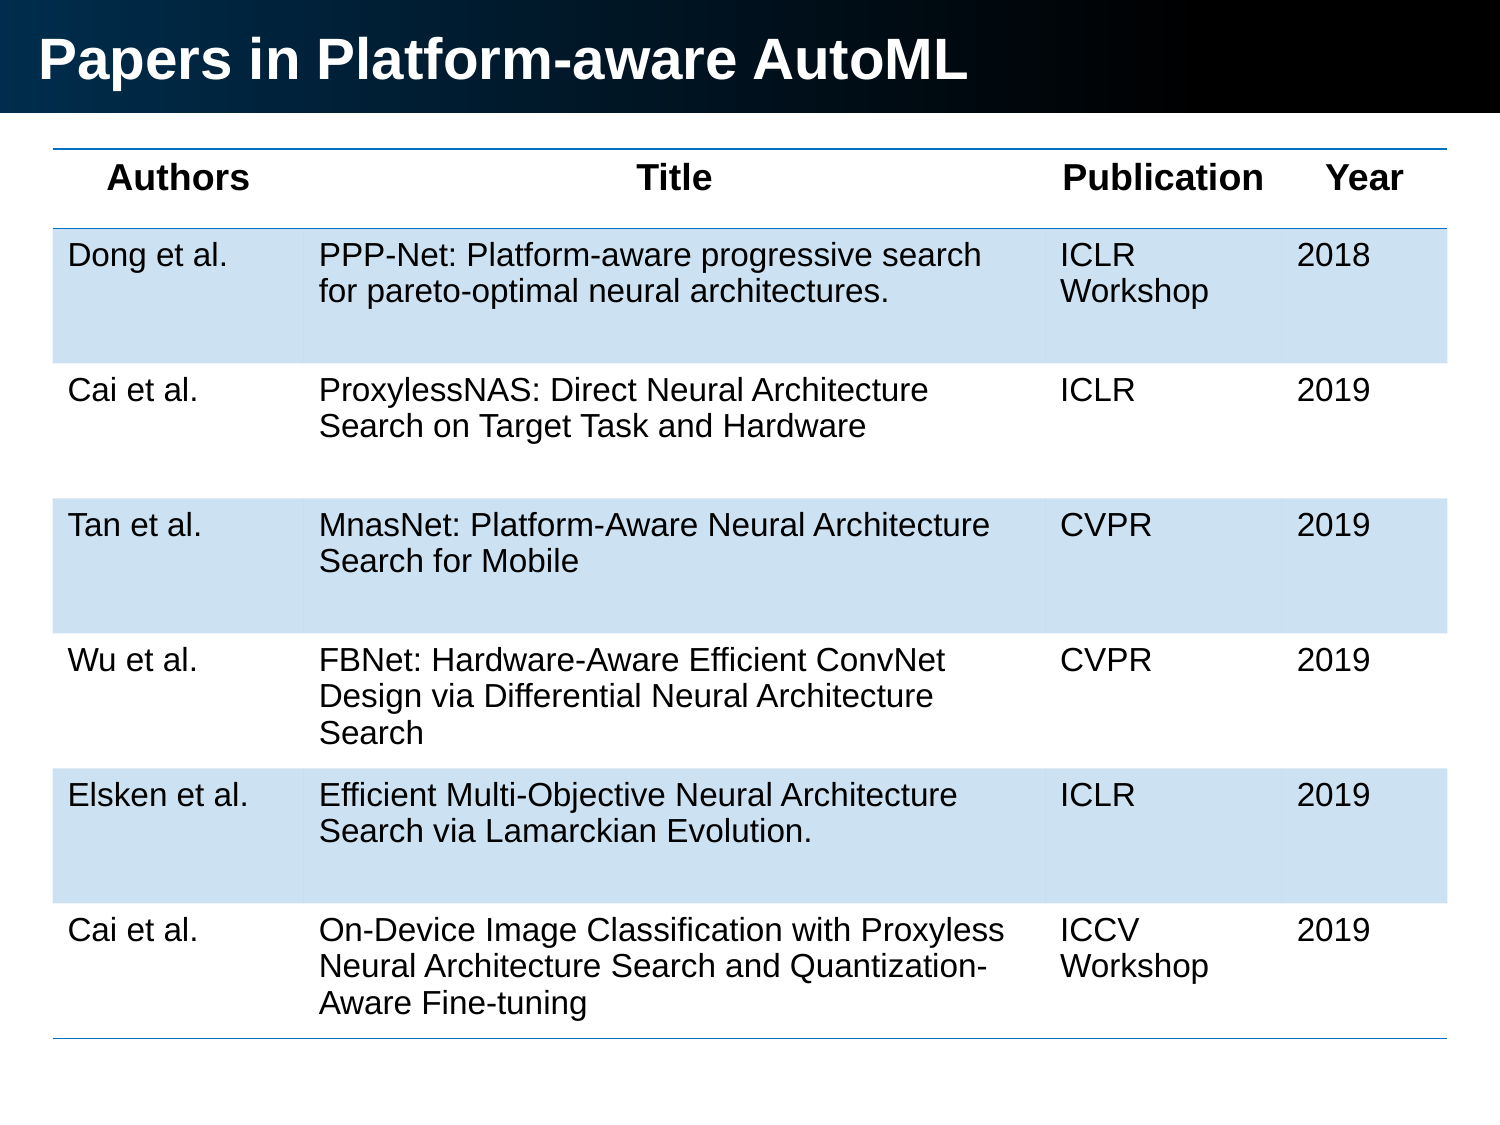

# Papers in Platform-aware AutoML
| Authors | Title | Publication | Year |
| --- | --- | --- | --- |
| Dong et al. | PPP-Net: Platform-aware progressive search for pareto-optimal neural architectures. | ICLR Workshop | 2018 |
| Cai et al. | ProxylessNAS: Direct Neural Architecture Search on Target Task and Hardware | ICLR | 2019 |
| Tan et al. | MnasNet: Platform-Aware Neural Architecture Search for Mobile | CVPR | 2019 |
| Wu et al. | FBNet: Hardware-Aware Efficient ConvNet Design via Differential Neural Architecture Search | CVPR | 2019 |
| Elsken et al. | Efficient Multi-Objective Neural Architecture Search via Lamarckian Evolution. | ICLR | 2019 |
| Cai et al. | On-Device Image Classification with Proxyless Neural Architecture Search and Quantization-Aware Fine-tuning | ICCV Workshop | 2019 |